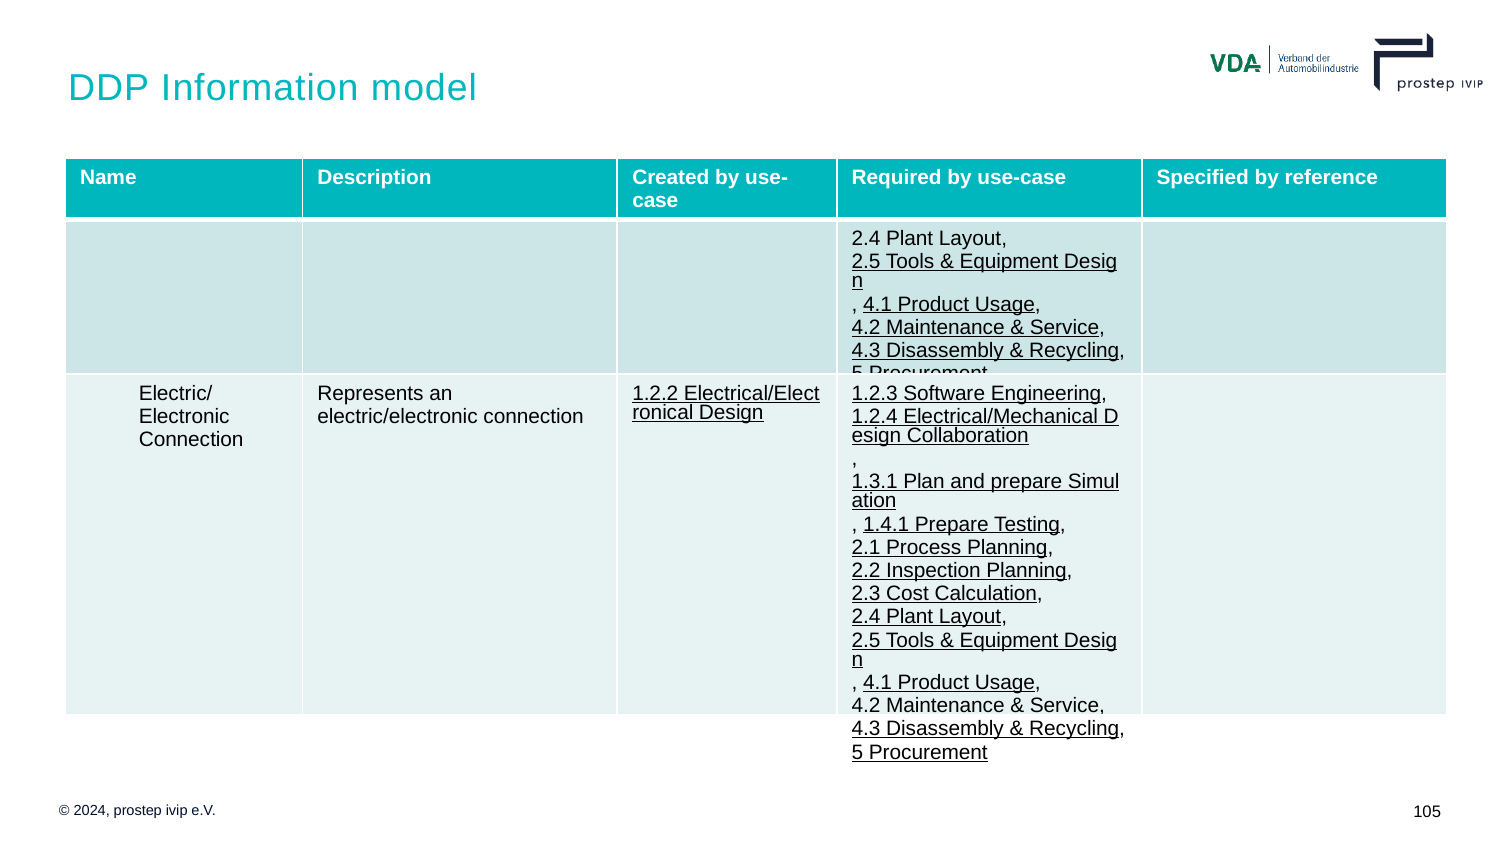

# DDP Information model
| Name | Description | Created by use-case | Required by use-case | Specified by reference |
| --- | --- | --- | --- | --- |
|  |  |  | 2.4 Plant Layout, 2.5 Tools & Equipment Design, 4.1 Product Usage, 4.2 Maintenance & Service, 4.3 Disassembly & Recycling, 5 Procurement |  |
| Electric/Electronic Connection | Represents an electric/electronic connection | 1.2.2 Electrical/Electronical Design | 1.2.3 Software Engineering, 1.2.4 Electrical/Mechanical Design Collaboration, 1.3.1 Plan and prepare Simulation, 1.4.1 Prepare Testing, 2.1 Process Planning, 2.2 Inspection Planning, 2.3 Cost Calculation, 2.4 Plant Layout, 2.5 Tools & Equipment Design, 4.1 Product Usage, 4.2 Maintenance & Service, 4.3 Disassembly & Recycling, 5 Procurement |  |